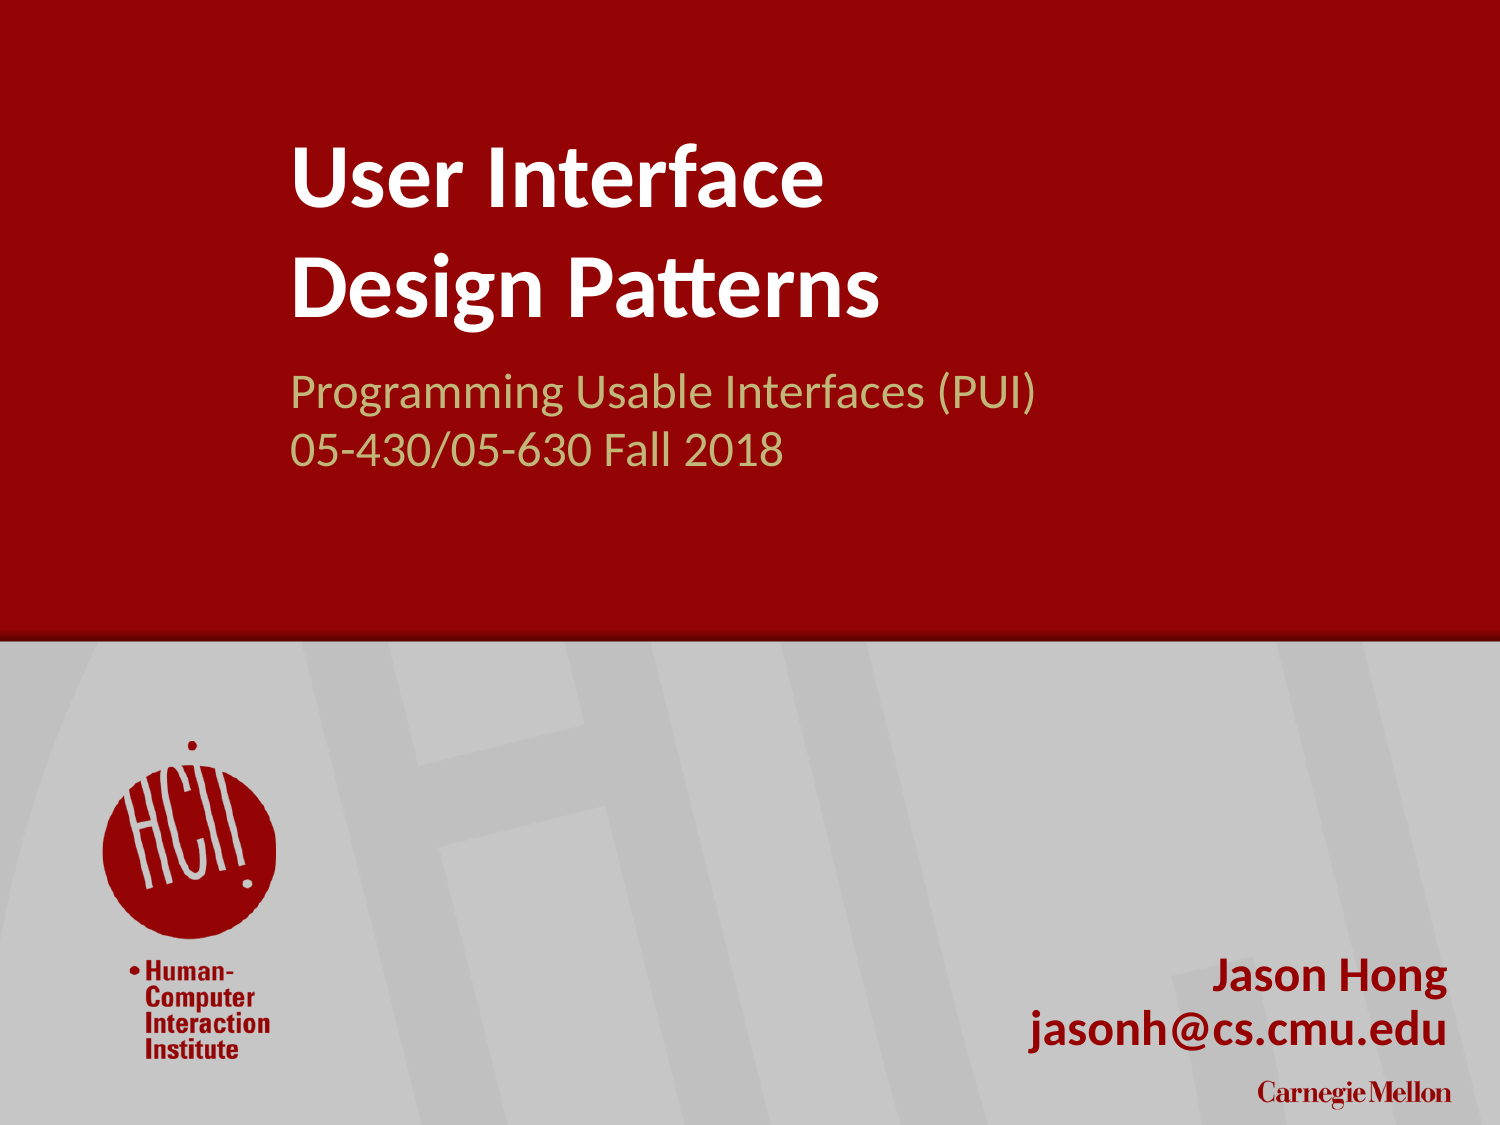

User Interface
Design Patterns
Bricolage: example-based retargeting for web design

Study what designs are doing, and ask why
Emergency fire door in GHC
Web sites too

Programming Usable Interfaces (PUI)
05-430/05-630 Fall 2018
Jason Hong
jasonh@cs.cmu.edu